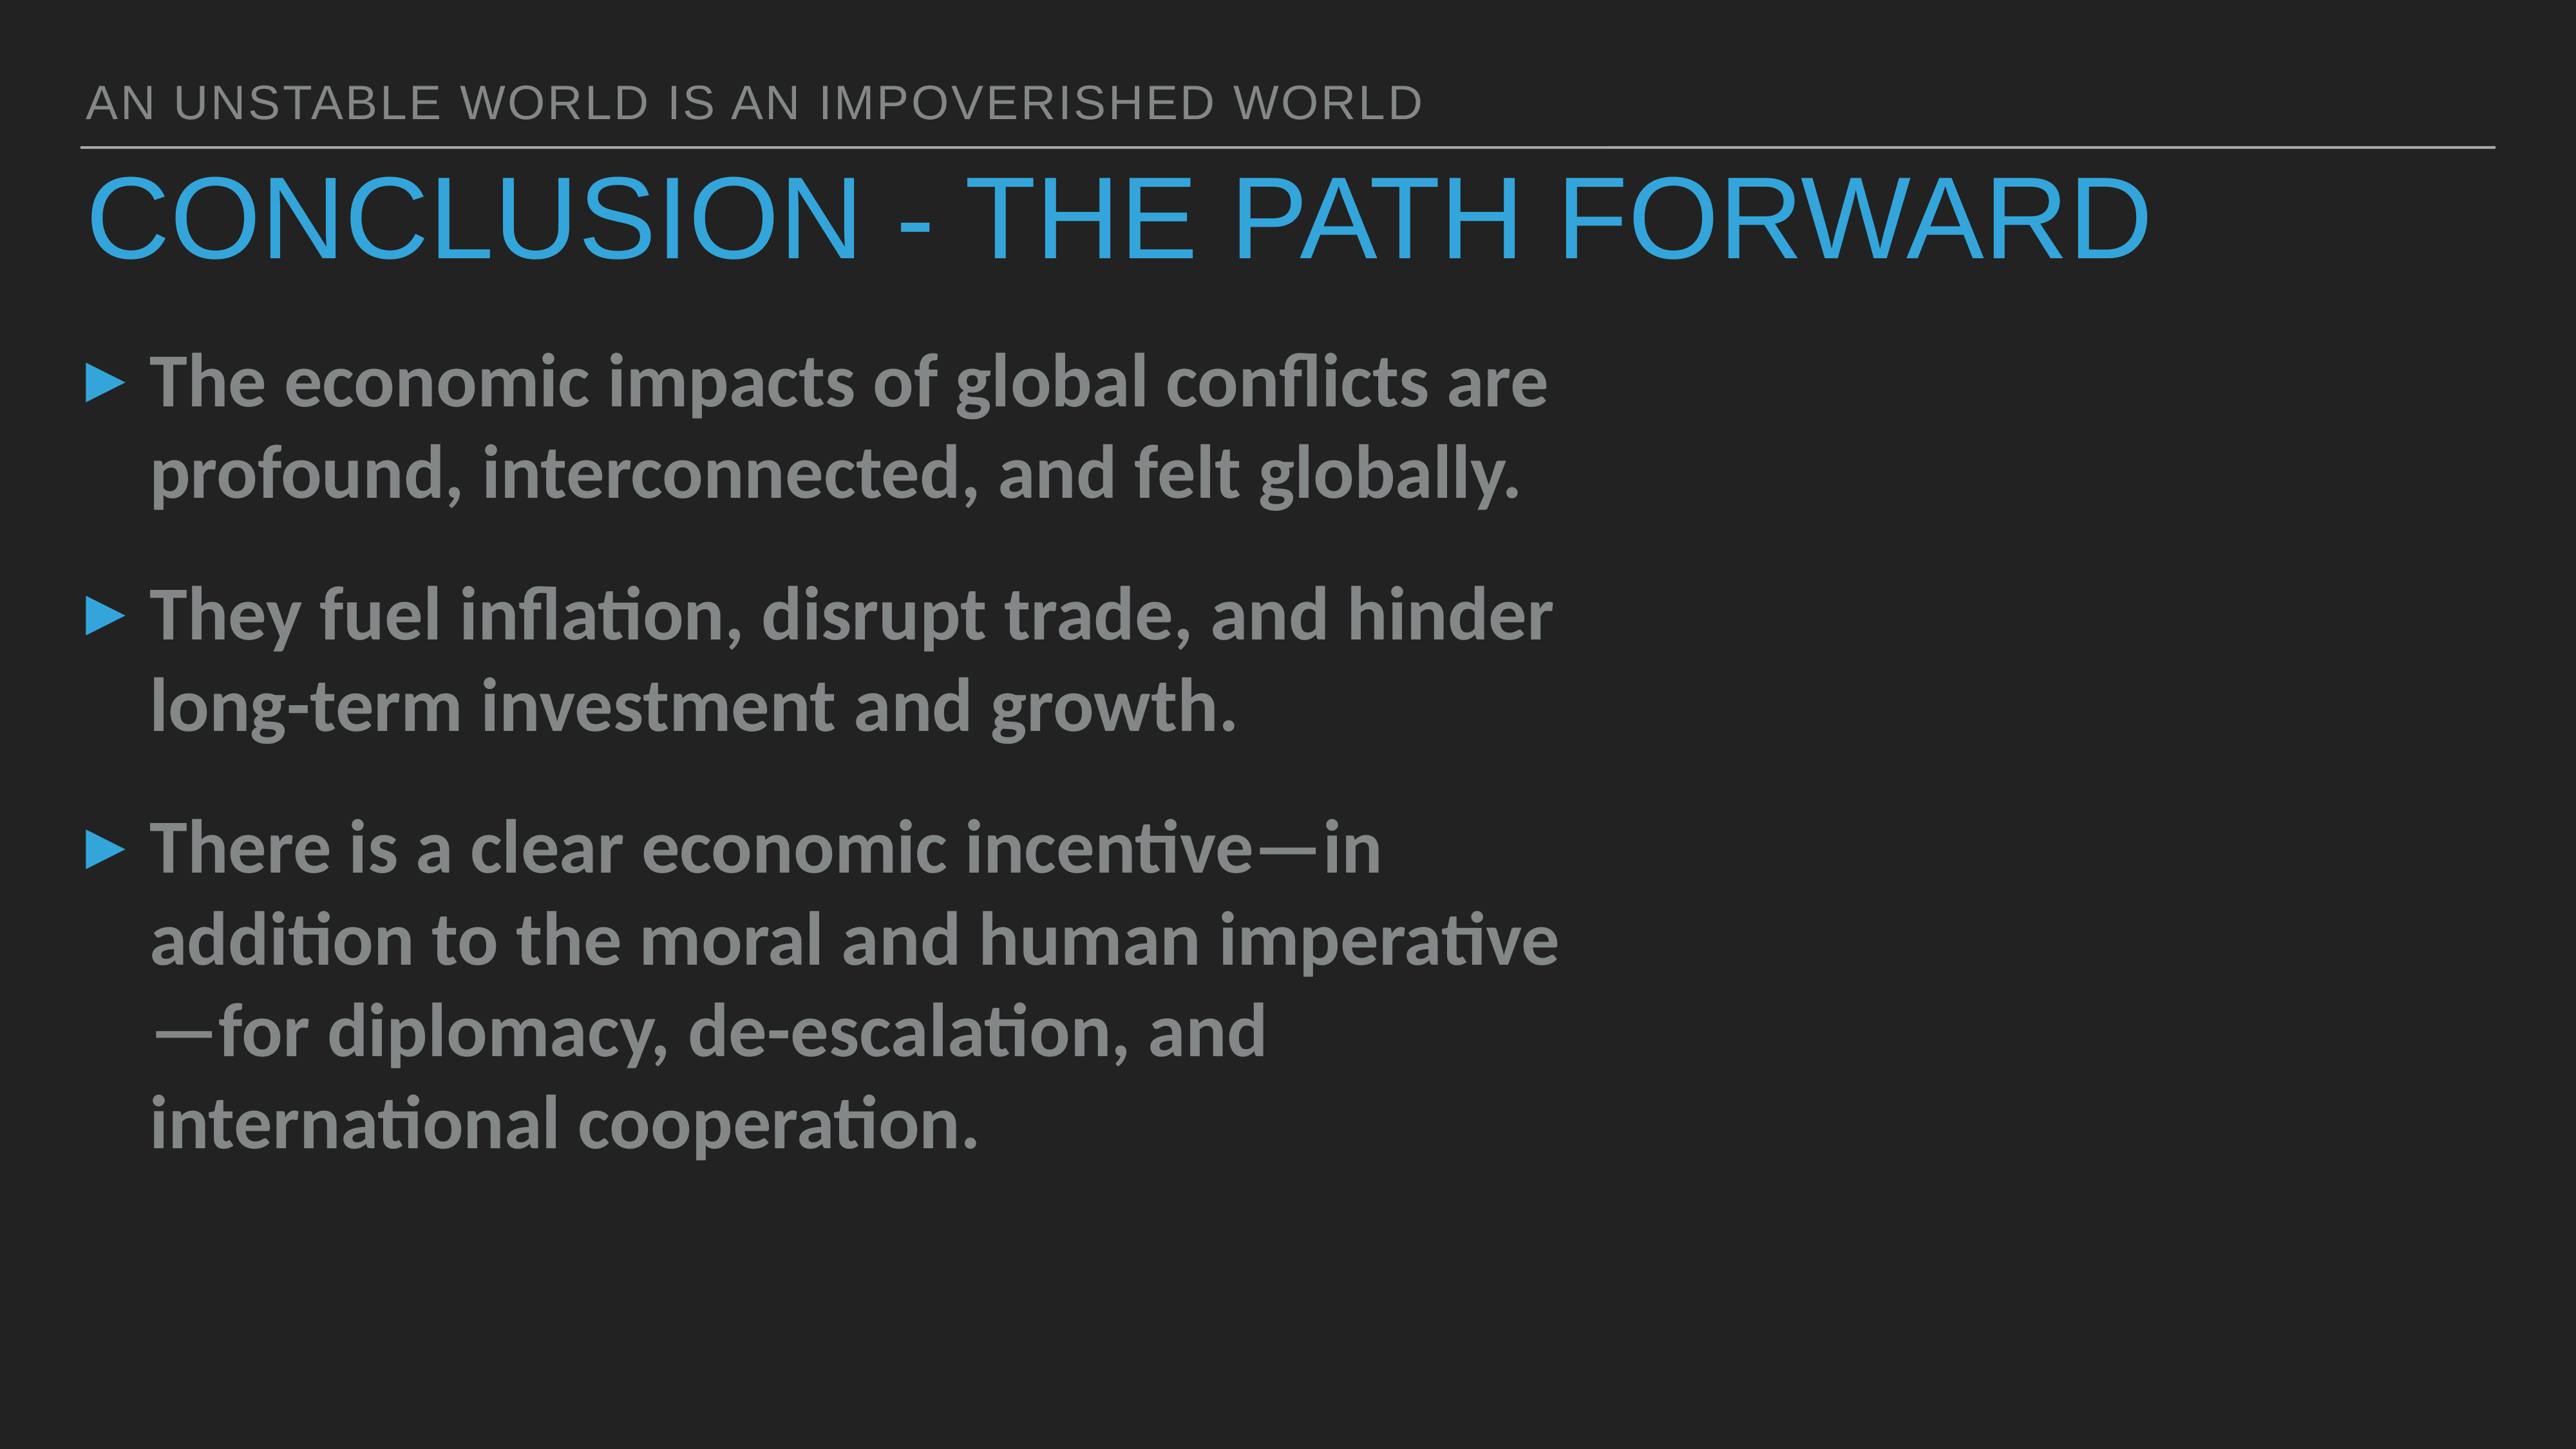

An Unstable World is an Impoverished World
# Conclusion - The Path Forward
The economic impacts of global conflicts are profound, interconnected, and felt globally.
They fuel inflation, disrupt trade, and hinder long-term investment and growth.
There is a clear economic incentive—in addition to the moral and human imperative—for diplomacy, de-escalation, and international cooperation.